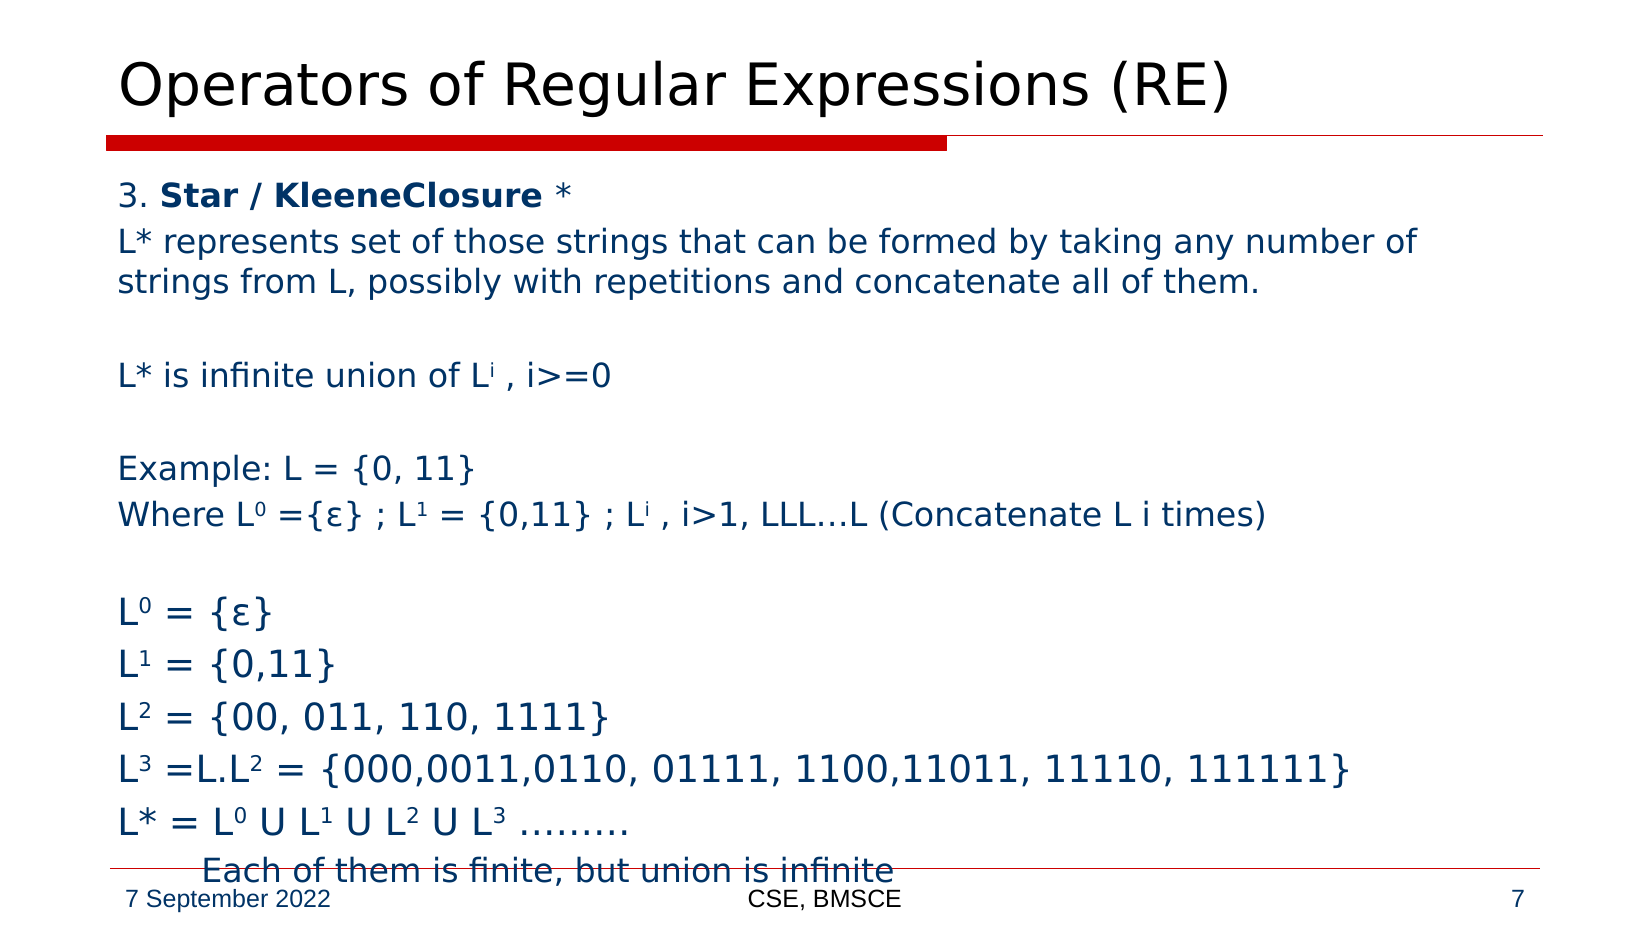

# Operators of Regular Expressions (RE)
3. Star / KleeneClosure *
L* represents set of those strings that can be formed by taking any number of strings from L, possibly with repetitions and concatenate all of them.

L* is infinite union of Li , i>=0

Example: L = {0, 11}
Where L0 ={ε} ; L1 = {0,11} ; Li , i>1, LLL…L (Concatenate L i times)

L0 = {ε}
L1 = {0,11}
L2 = {00, 011, 110, 1111}
L3 =L.L2 = {000,0011,0110, 01111, 1100,11011, 11110, 111111}
L* = L0 U L1 U L2 U L3 ………
        Each of them is finite, but union is infinite
CSE, BMSCE
7
7 September 2022